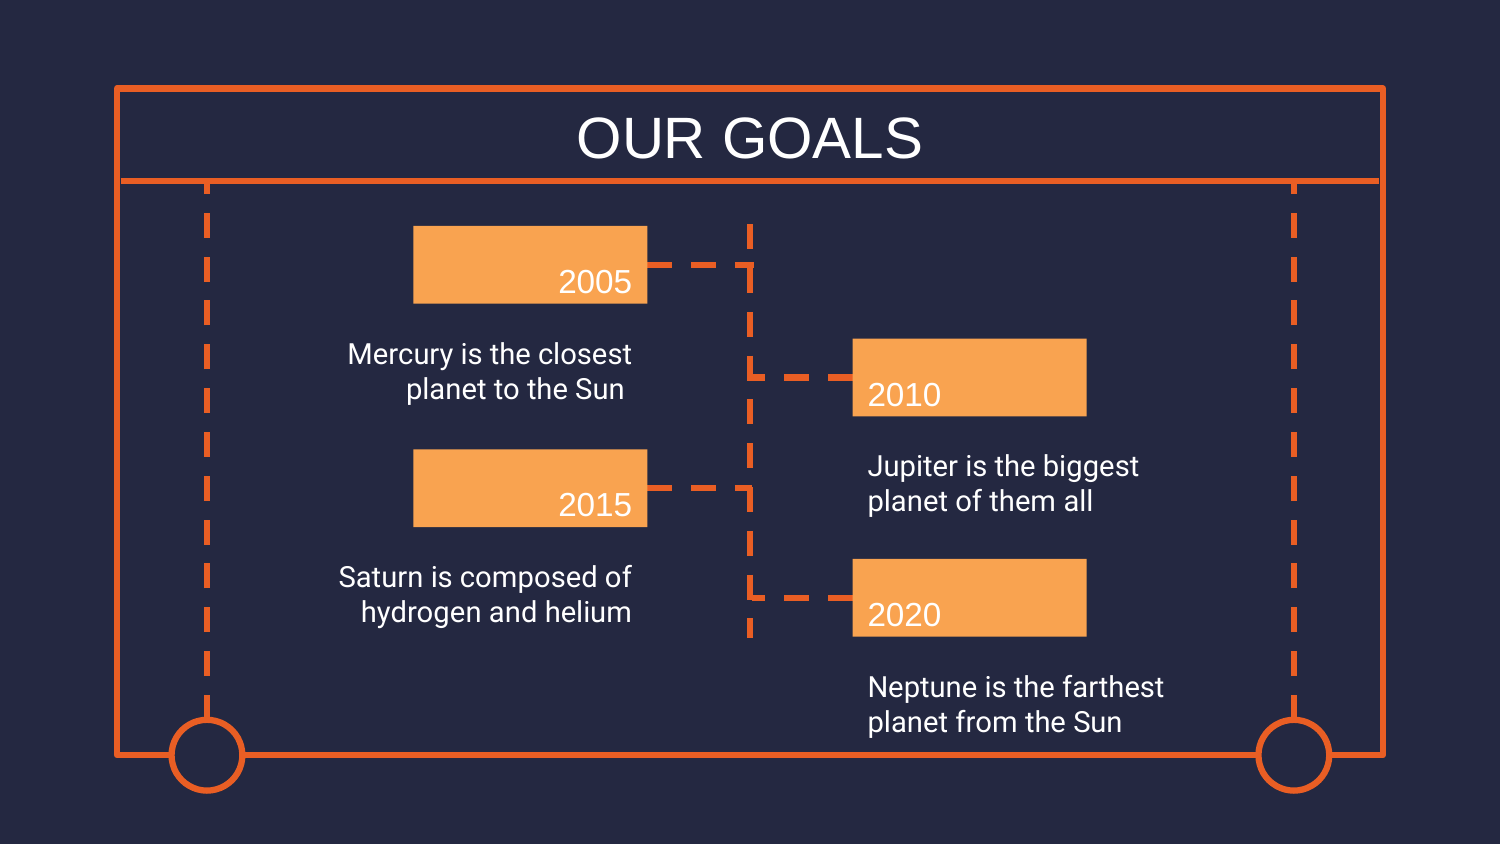

# OUR GOALS

2005
Mercury is the closest planet to the Sun
2010
Jupiter is the biggest planet of them all
2015
Saturn is composed of hydrogen and helium
2020
Neptune is the farthest planet from the Sun